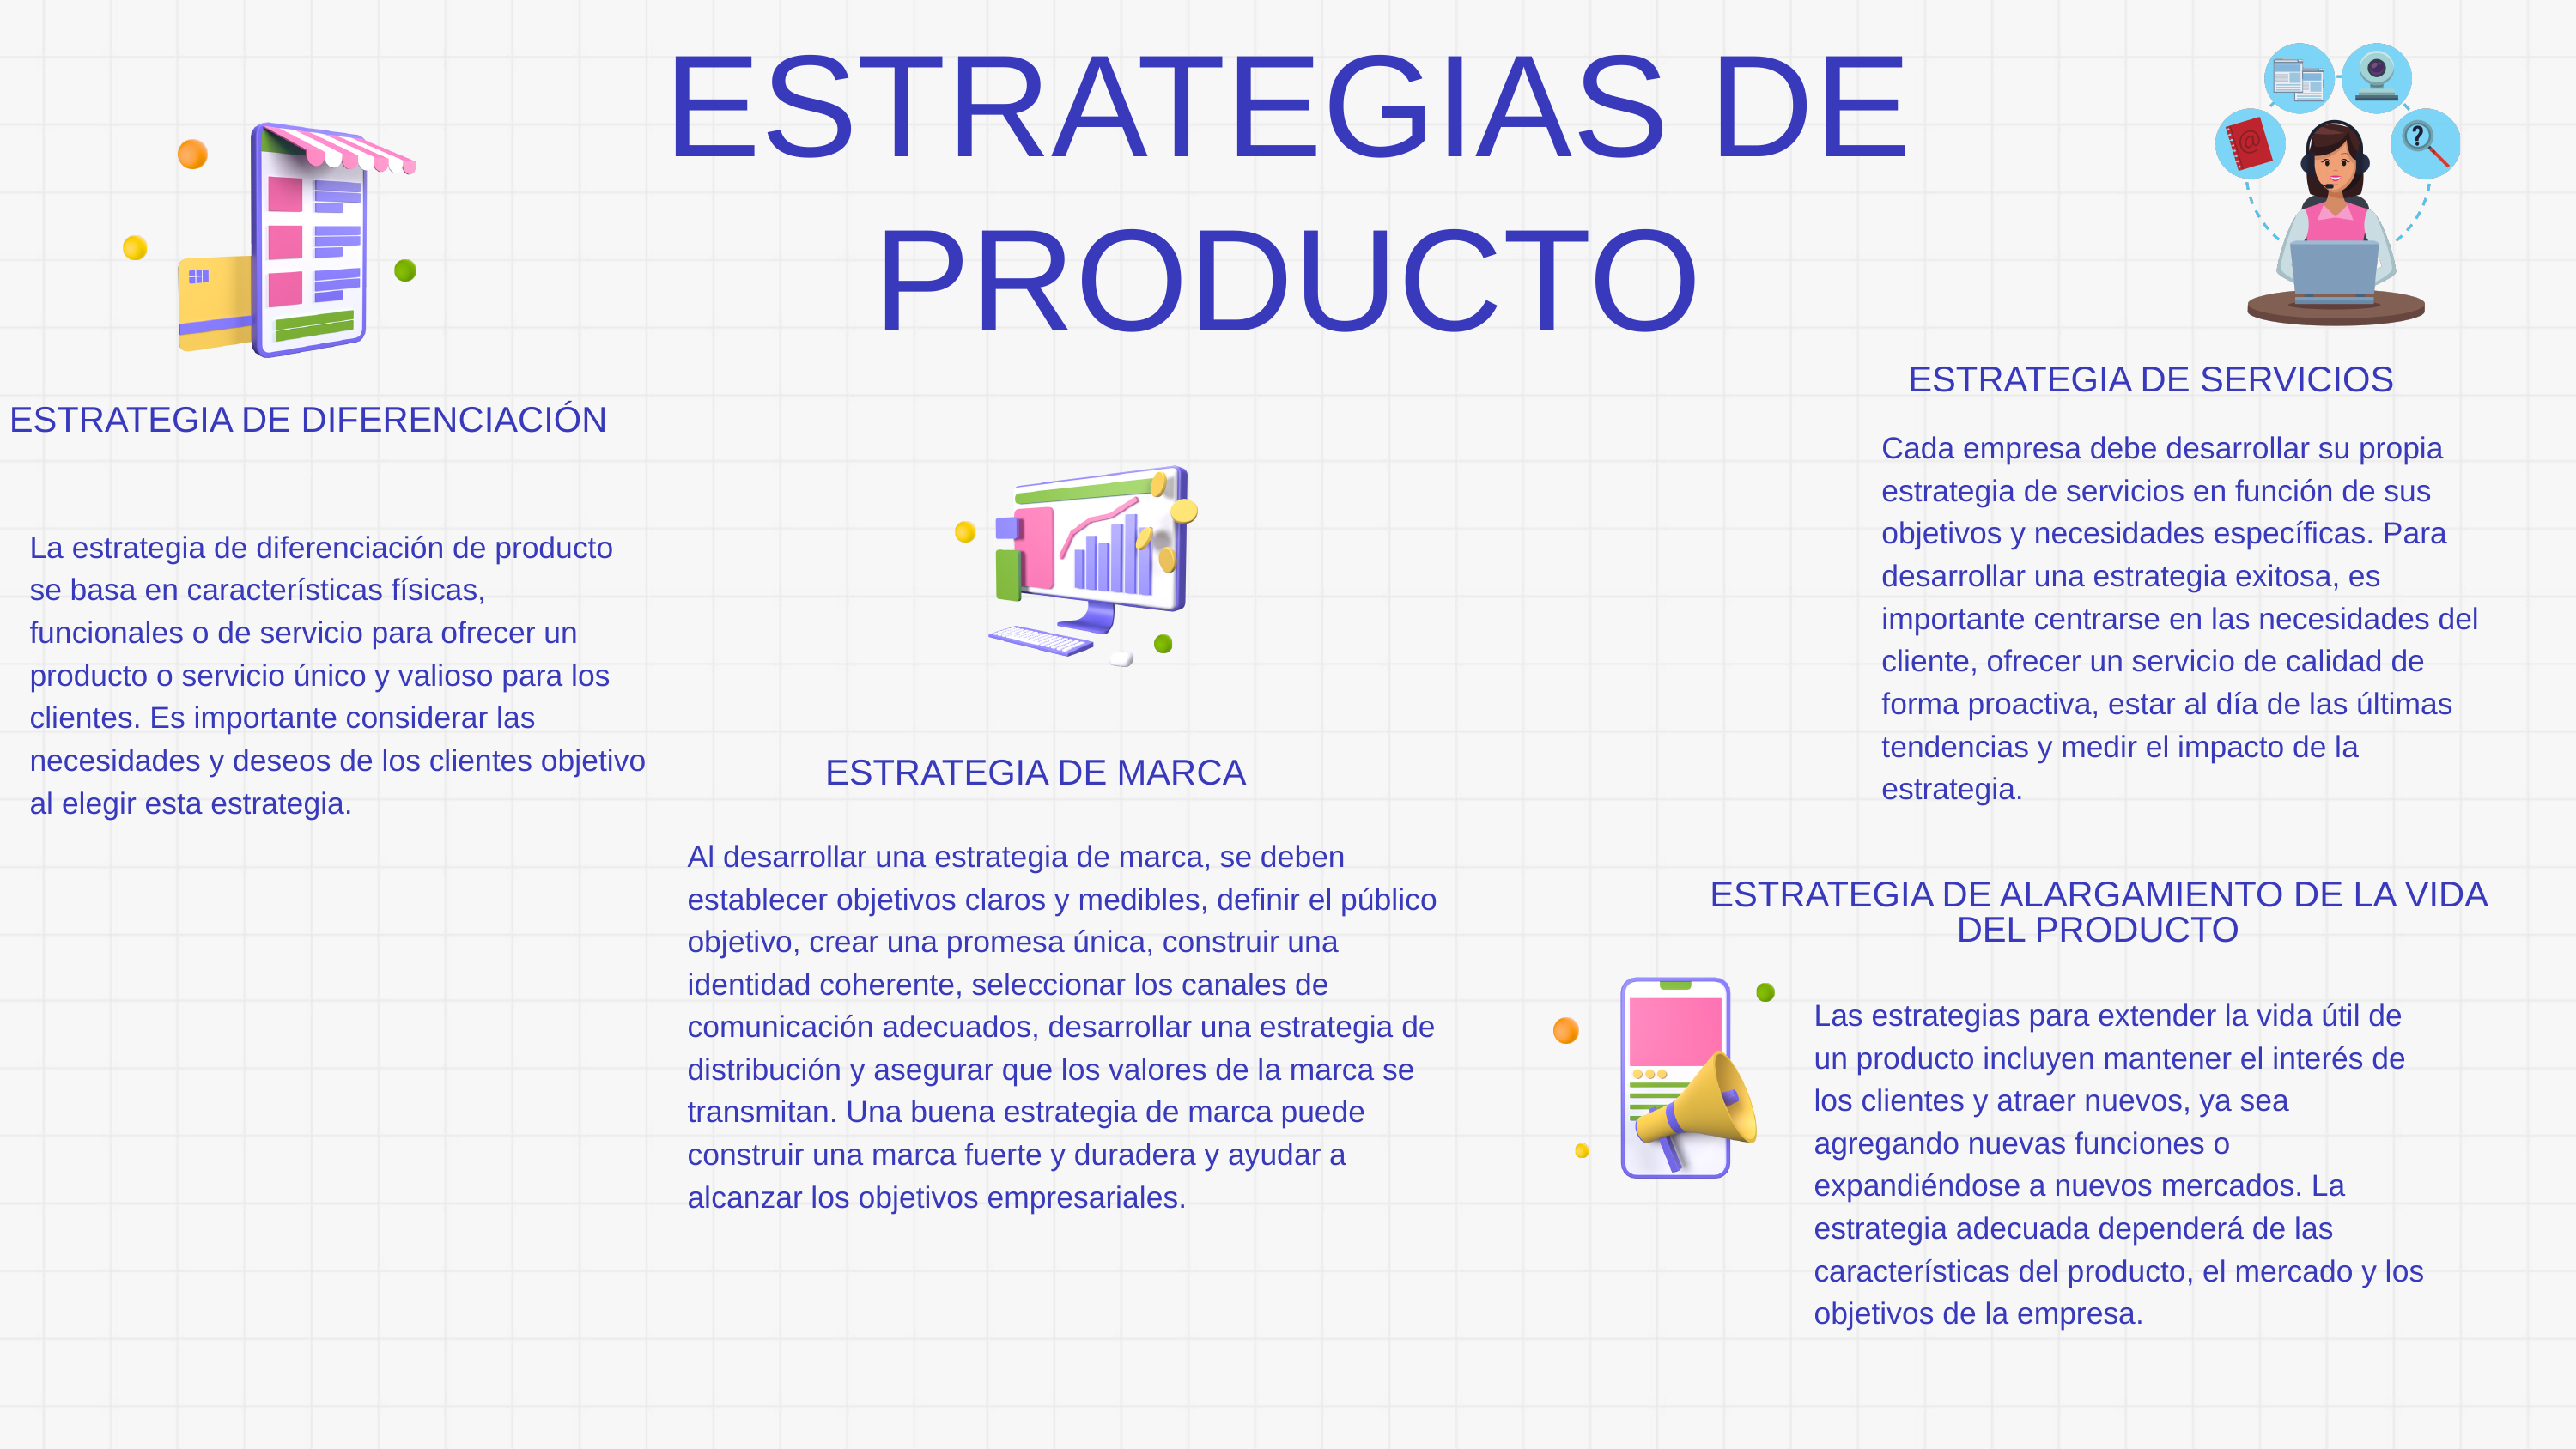

ESTRATEGIAS DE PRODUCTO

ESTRATEGIA DE SERVICIOS
ESTRATEGIA DE DIFERENCIACIÓN
Cada empresa debe desarrollar su propia estrategia de servicios en función de sus objetivos y necesidades específicas. Para desarrollar una estrategia exitosa, es importante centrarse en las necesidades del cliente, ofrecer un servicio de calidad de forma proactiva, estar al día de las últimas tendencias y medir el impacto de la estrategia.

La estrategia de diferenciación de producto se basa en características físicas, funcionales o de servicio para ofrecer un producto o servicio único y valioso para los clientes. Es importante considerar las necesidades y deseos de los clientes objetivo al elegir esta estrategia.
ESTRATEGIA DE MARCA
Al desarrollar una estrategia de marca, se deben establecer objetivos claros y medibles, definir el público objetivo, crear una promesa única, construir una identidad coherente, seleccionar los canales de comunicación adecuados, desarrollar una estrategia de distribución y asegurar que los valores de la marca se transmitan. Una buena estrategia de marca puede construir una marca fuerte y duradera y ayudar a alcanzar los objetivos empresariales.
ESTRATEGIA DE ALARGAMIENTO DE LA VIDA DEL PRODUCTO

Las estrategias para extender la vida útil de un producto incluyen mantener el interés de los clientes y atraer nuevos, ya sea agregando nuevas funciones o expandiéndose a nuevos mercados. La estrategia adecuada dependerá de las características del producto, el mercado y los objetivos de la empresa.